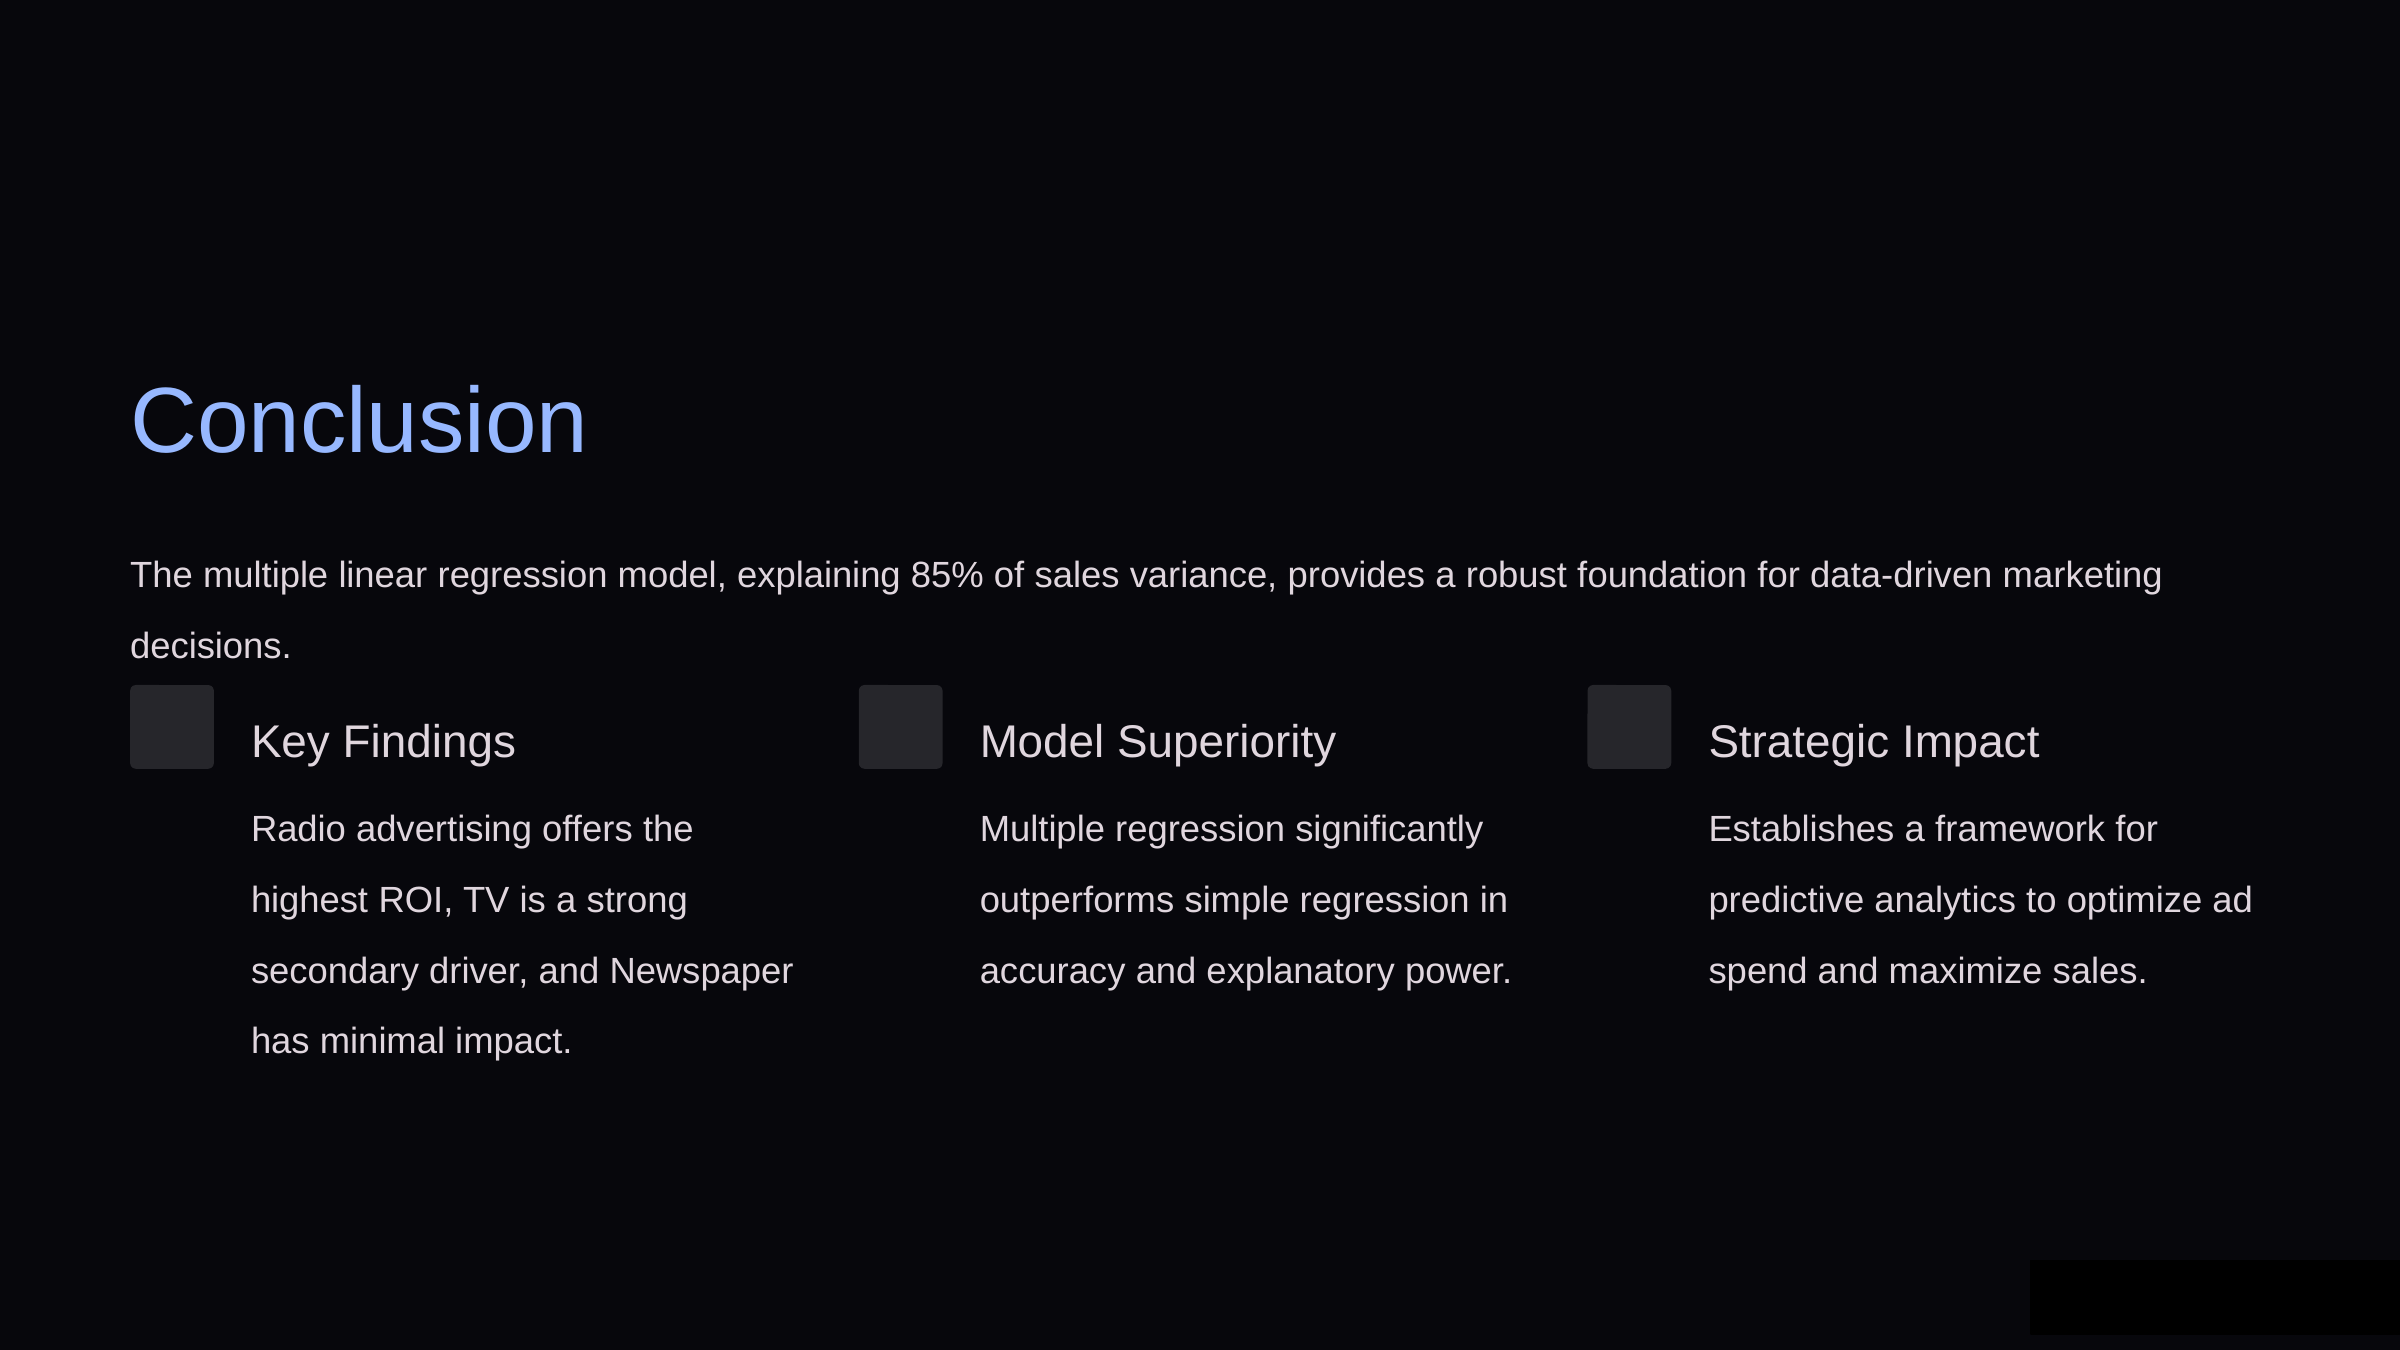

Conclusion
The multiple linear regression model, explaining 85% of sales variance, provides a robust foundation for data-driven marketing decisions.

Key Findings
Model Superiority
Strategic Impact
Radio advertising offers the highest ROI, TV is a strong secondary driver, and Newspaper has minimal impact.
Multiple regression significantly outperforms simple regression in accuracy and explanatory power.
Establishes a framework for predictive analytics to optimize ad spend and maximize sales.